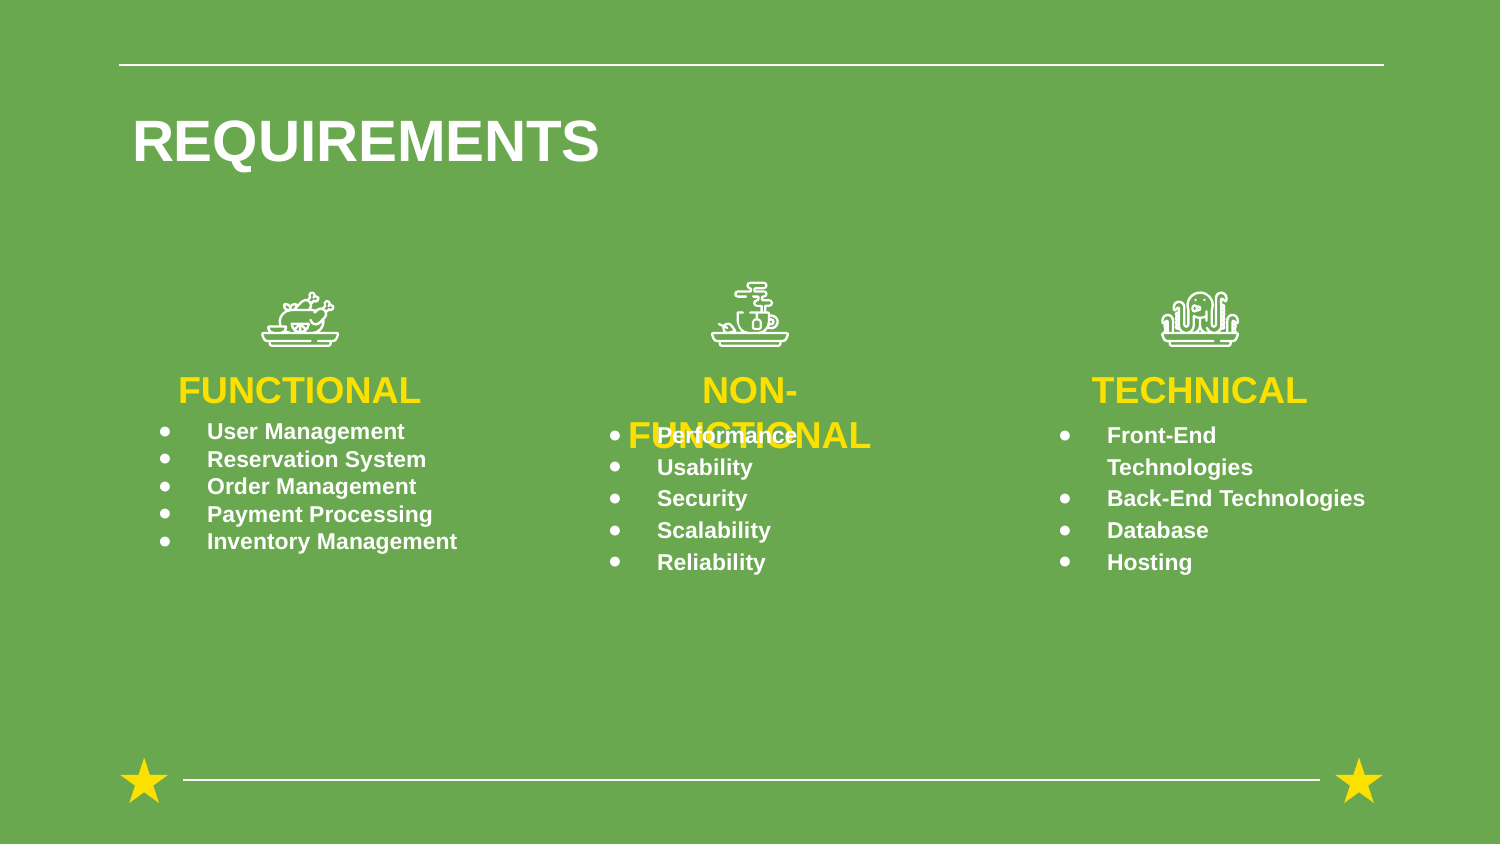

# REQUIREMENTS

FUNCTIONAL
NON-FUNCTIONAL
TECHNICAL
User Management
Reservation System
Order Management
Payment Processing
Inventory Management

Performance
Usability
Security
Scalability
Reliability

Front-End Technologies
Back-End Technologies
Database
Hosting